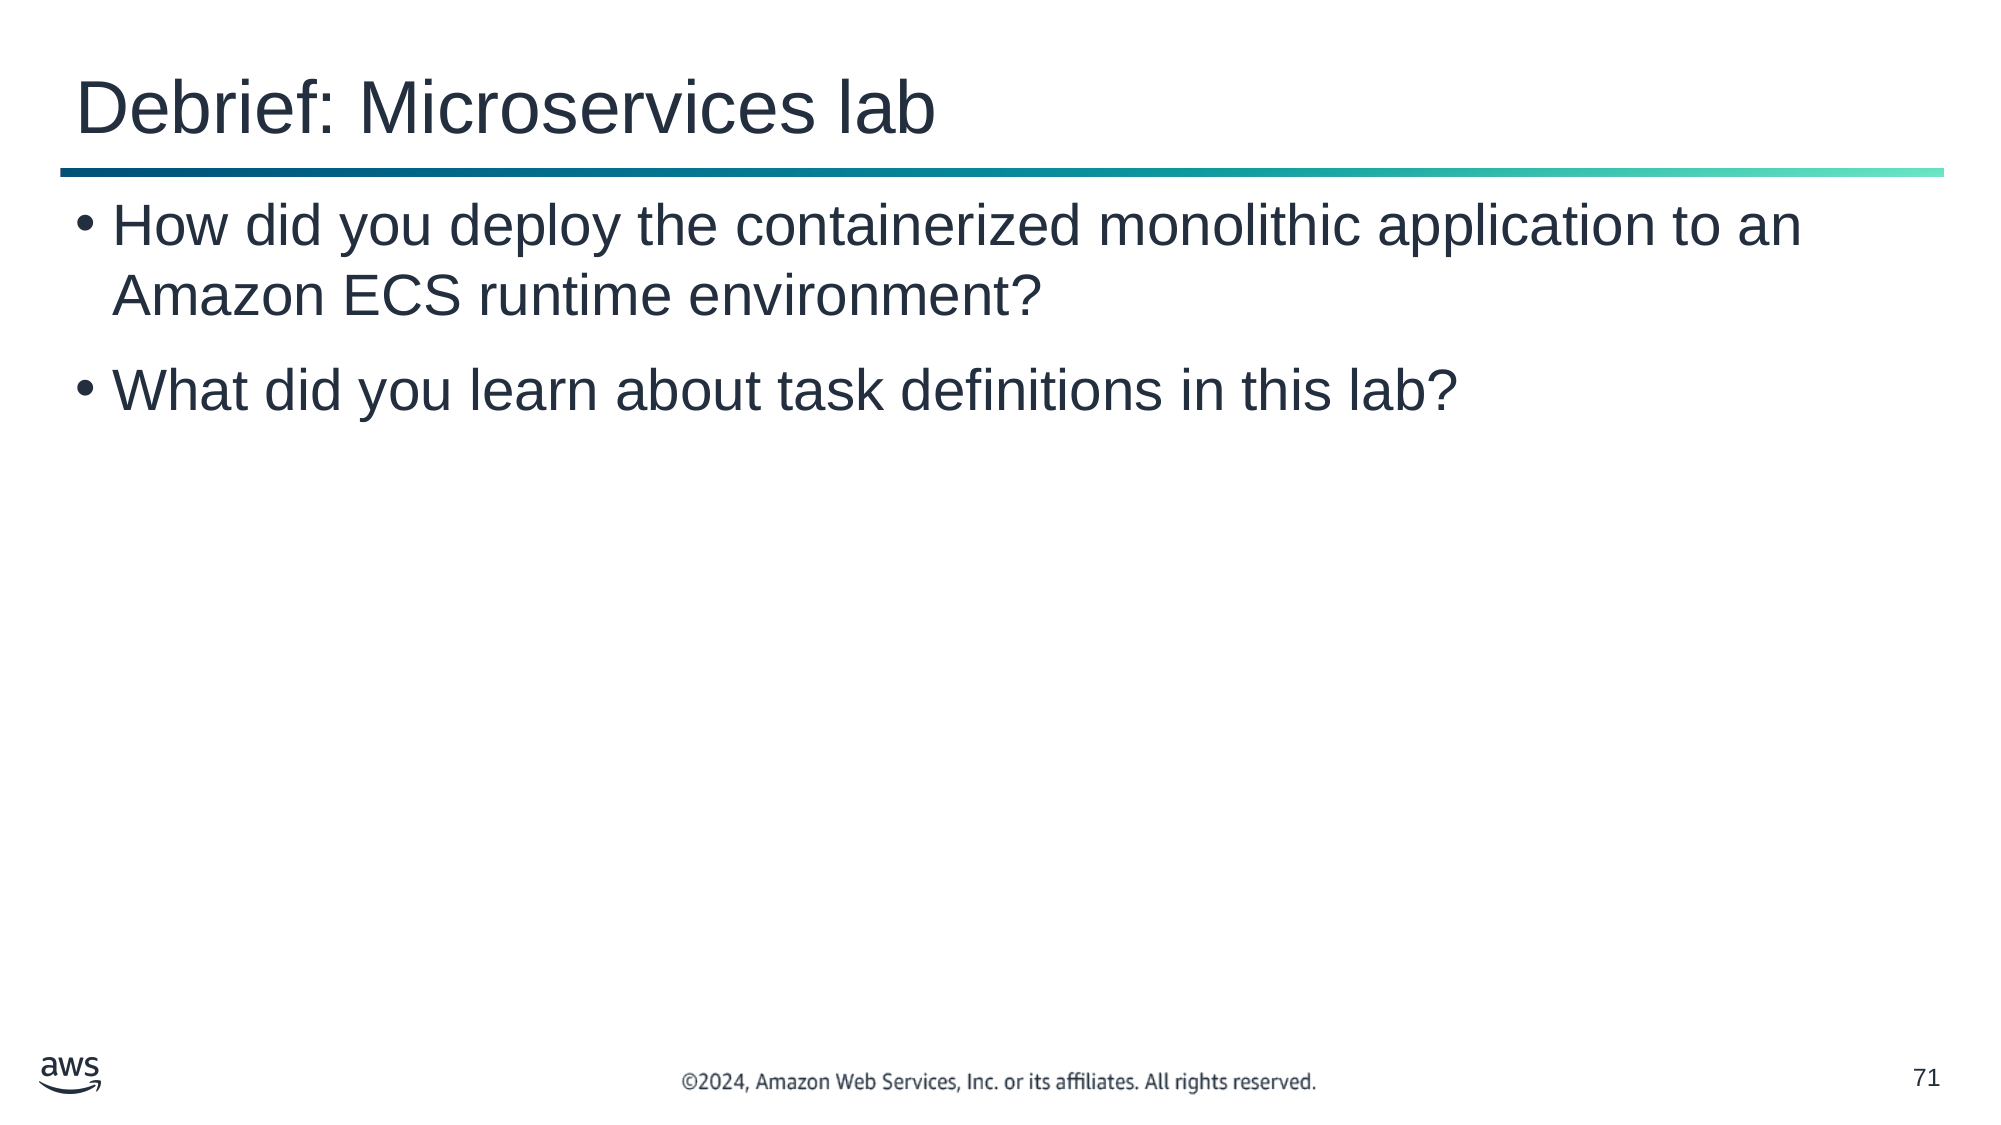

# Debrief: Microservices lab
How did you deploy the containerized monolithic application to an Amazon ECS runtime environment?
What did you learn about task definitions in this lab?
71